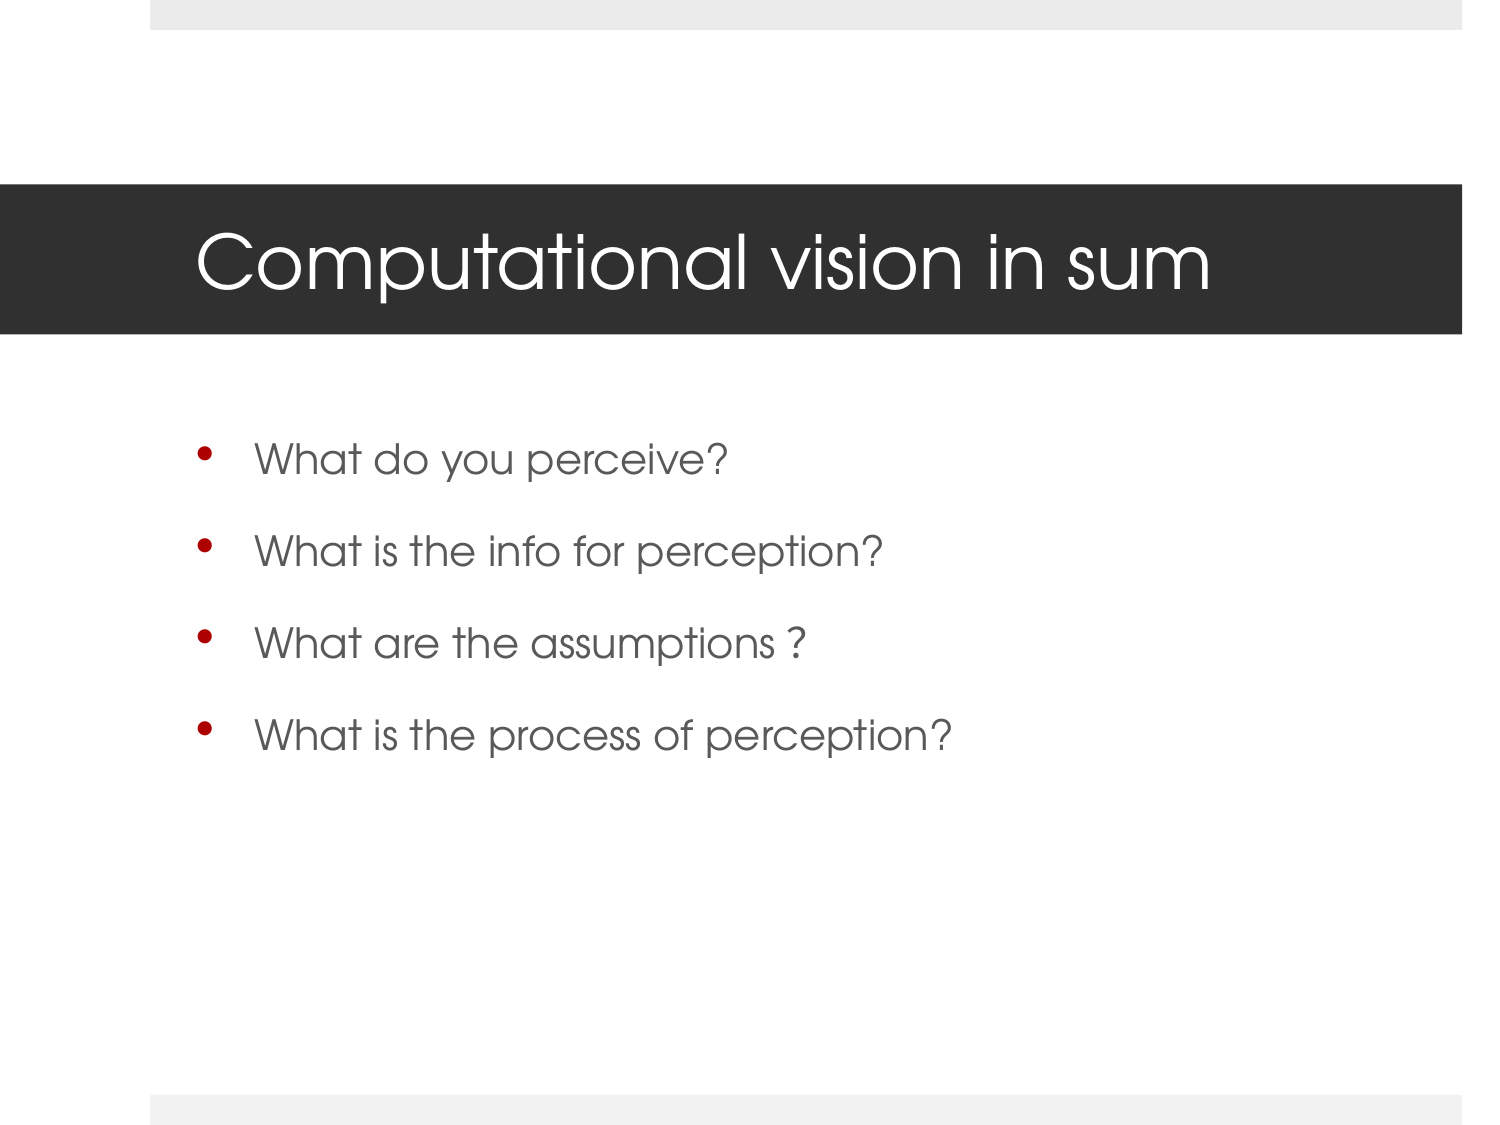

# Computational vision in sum
What do you perceive?
What is the info for perception?
What are the assumptions？
What is the process of perception?